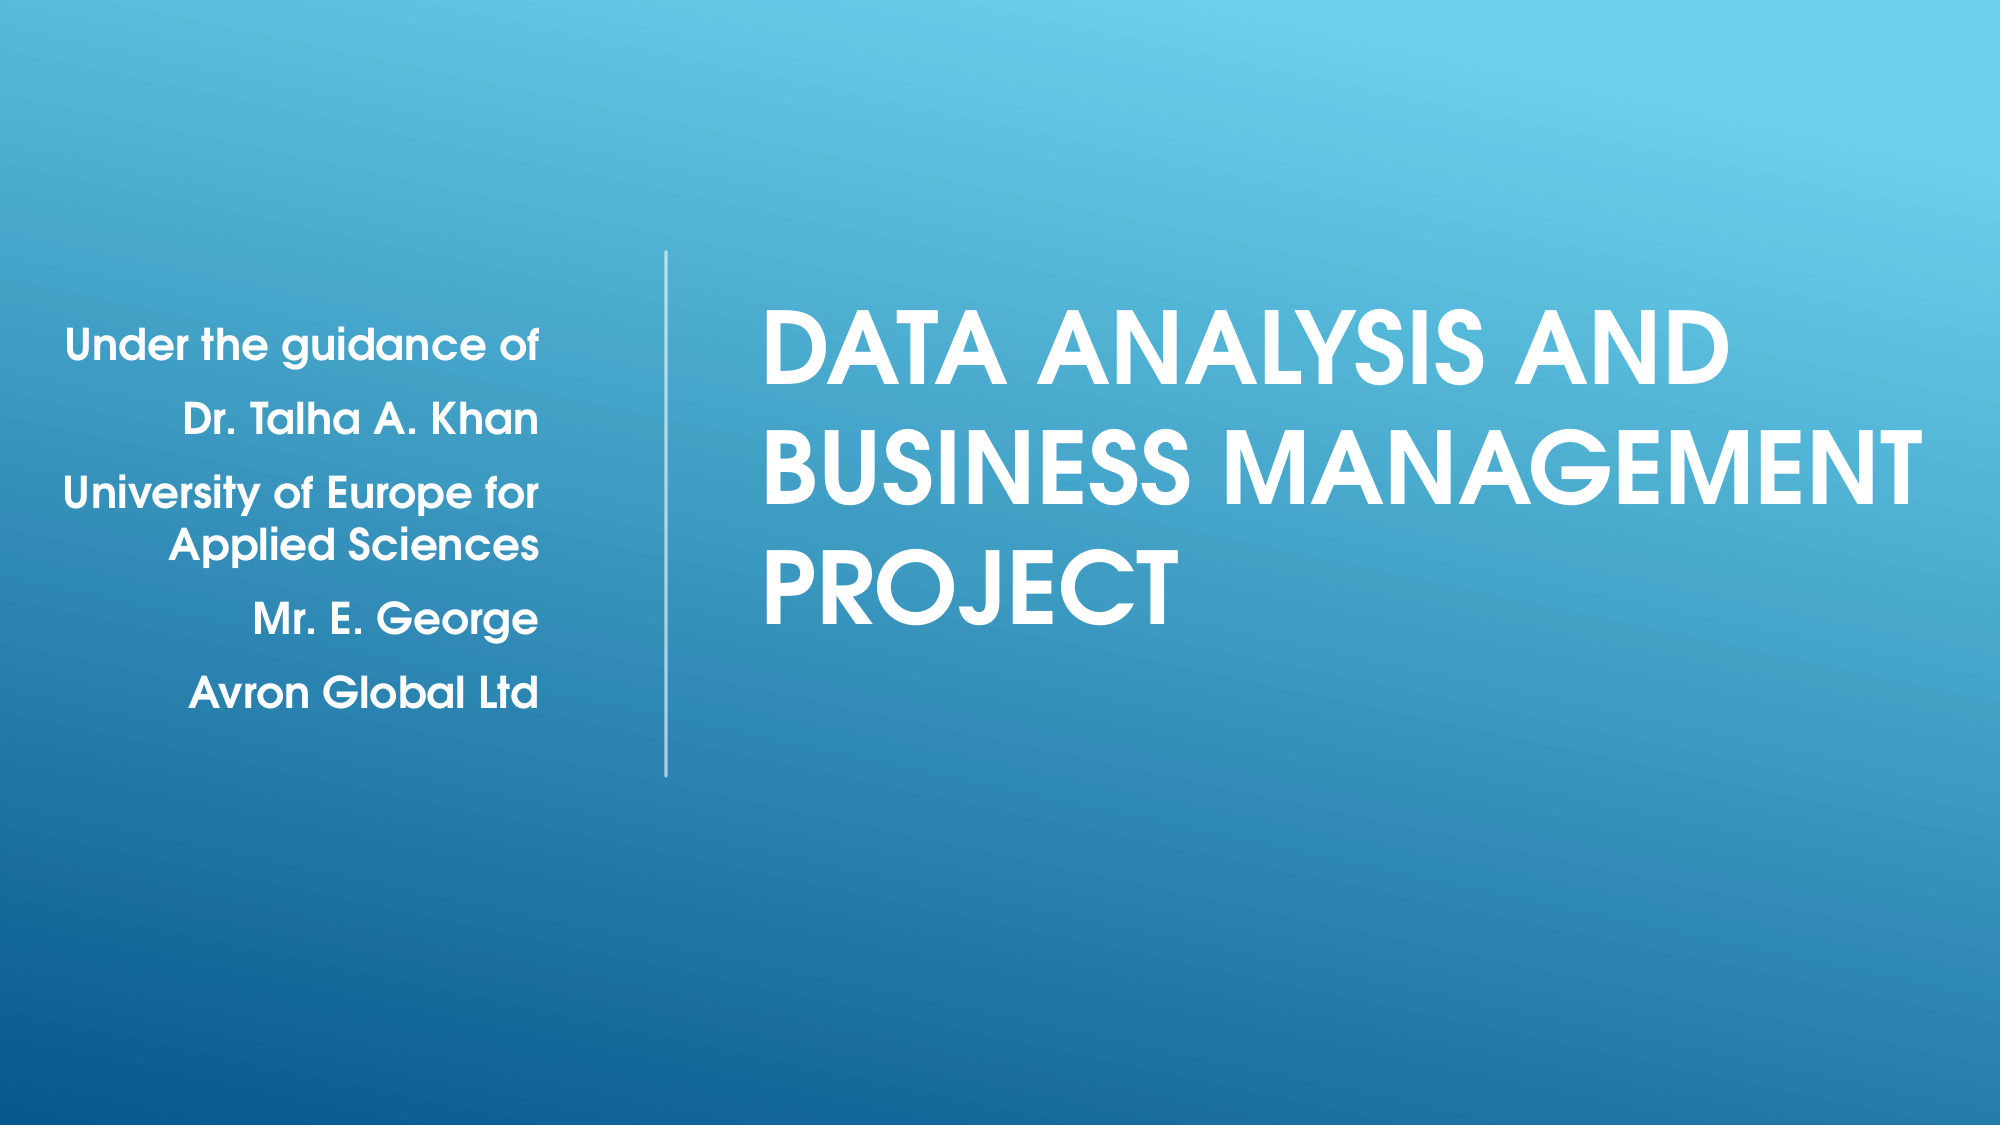

# DATA ANALYSIS AND BUSINESS MANAGEMENT  PROJECT
Under the guidance of
Dr. Talha A. Khan
University of Europe for Applied Sciences
Mr. E. George
Avron Global Ltd